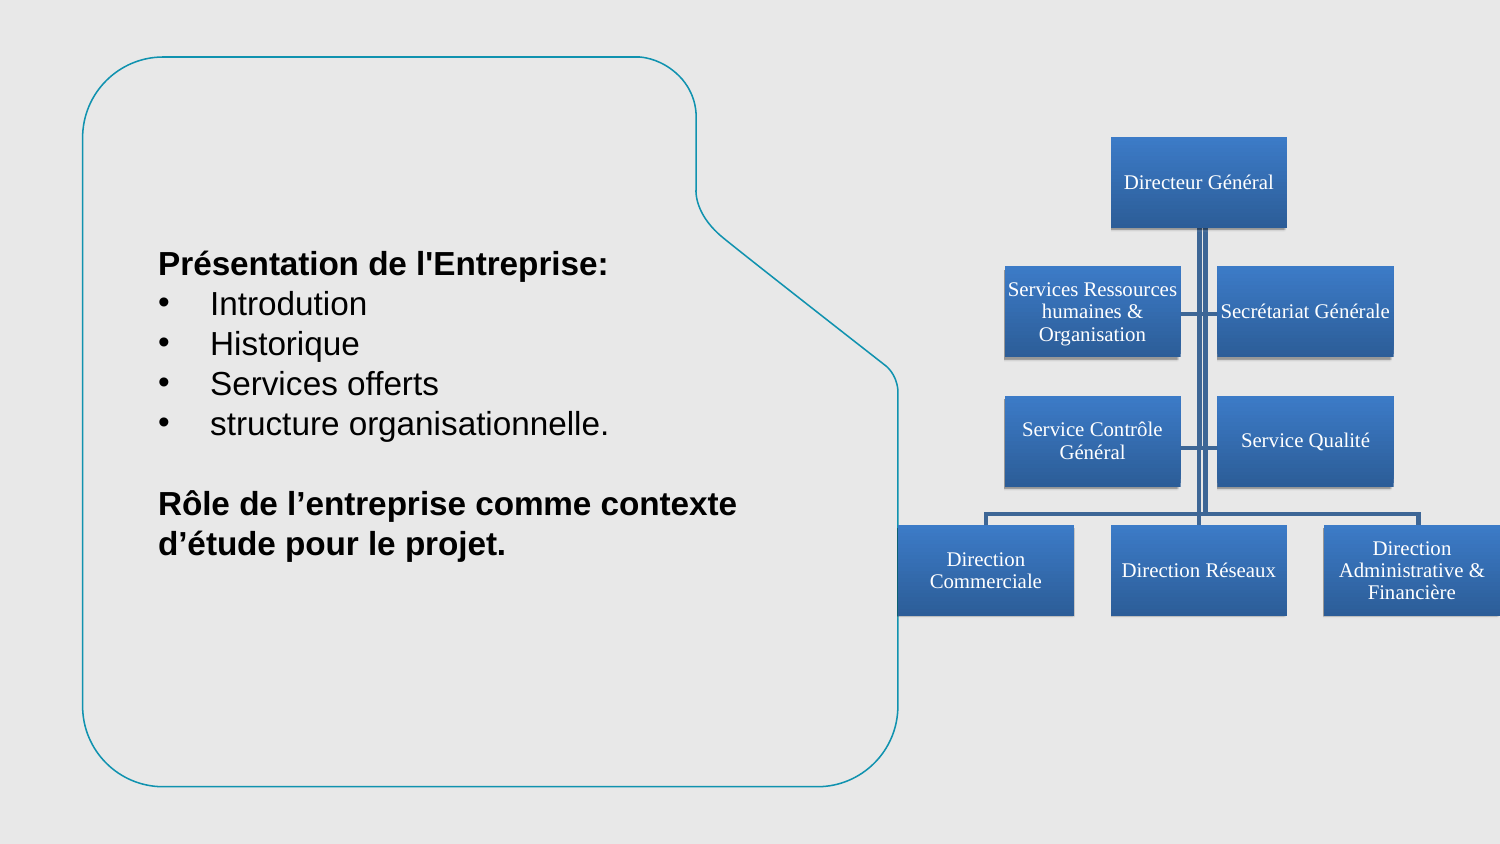

Directeur Général

Services Ressources humaines & Organisation
Secrétariat Générale
Service Contrôle Général
Service Qualité
Direction Commerciale
Direction Réseaux
Direction Administrative & Financière
Présentation de l'Entreprise:
Introdution
Historique
Services offerts
structure organisationnelle.

Rôle de l’entreprise comme contexte d’étude pour le projet.